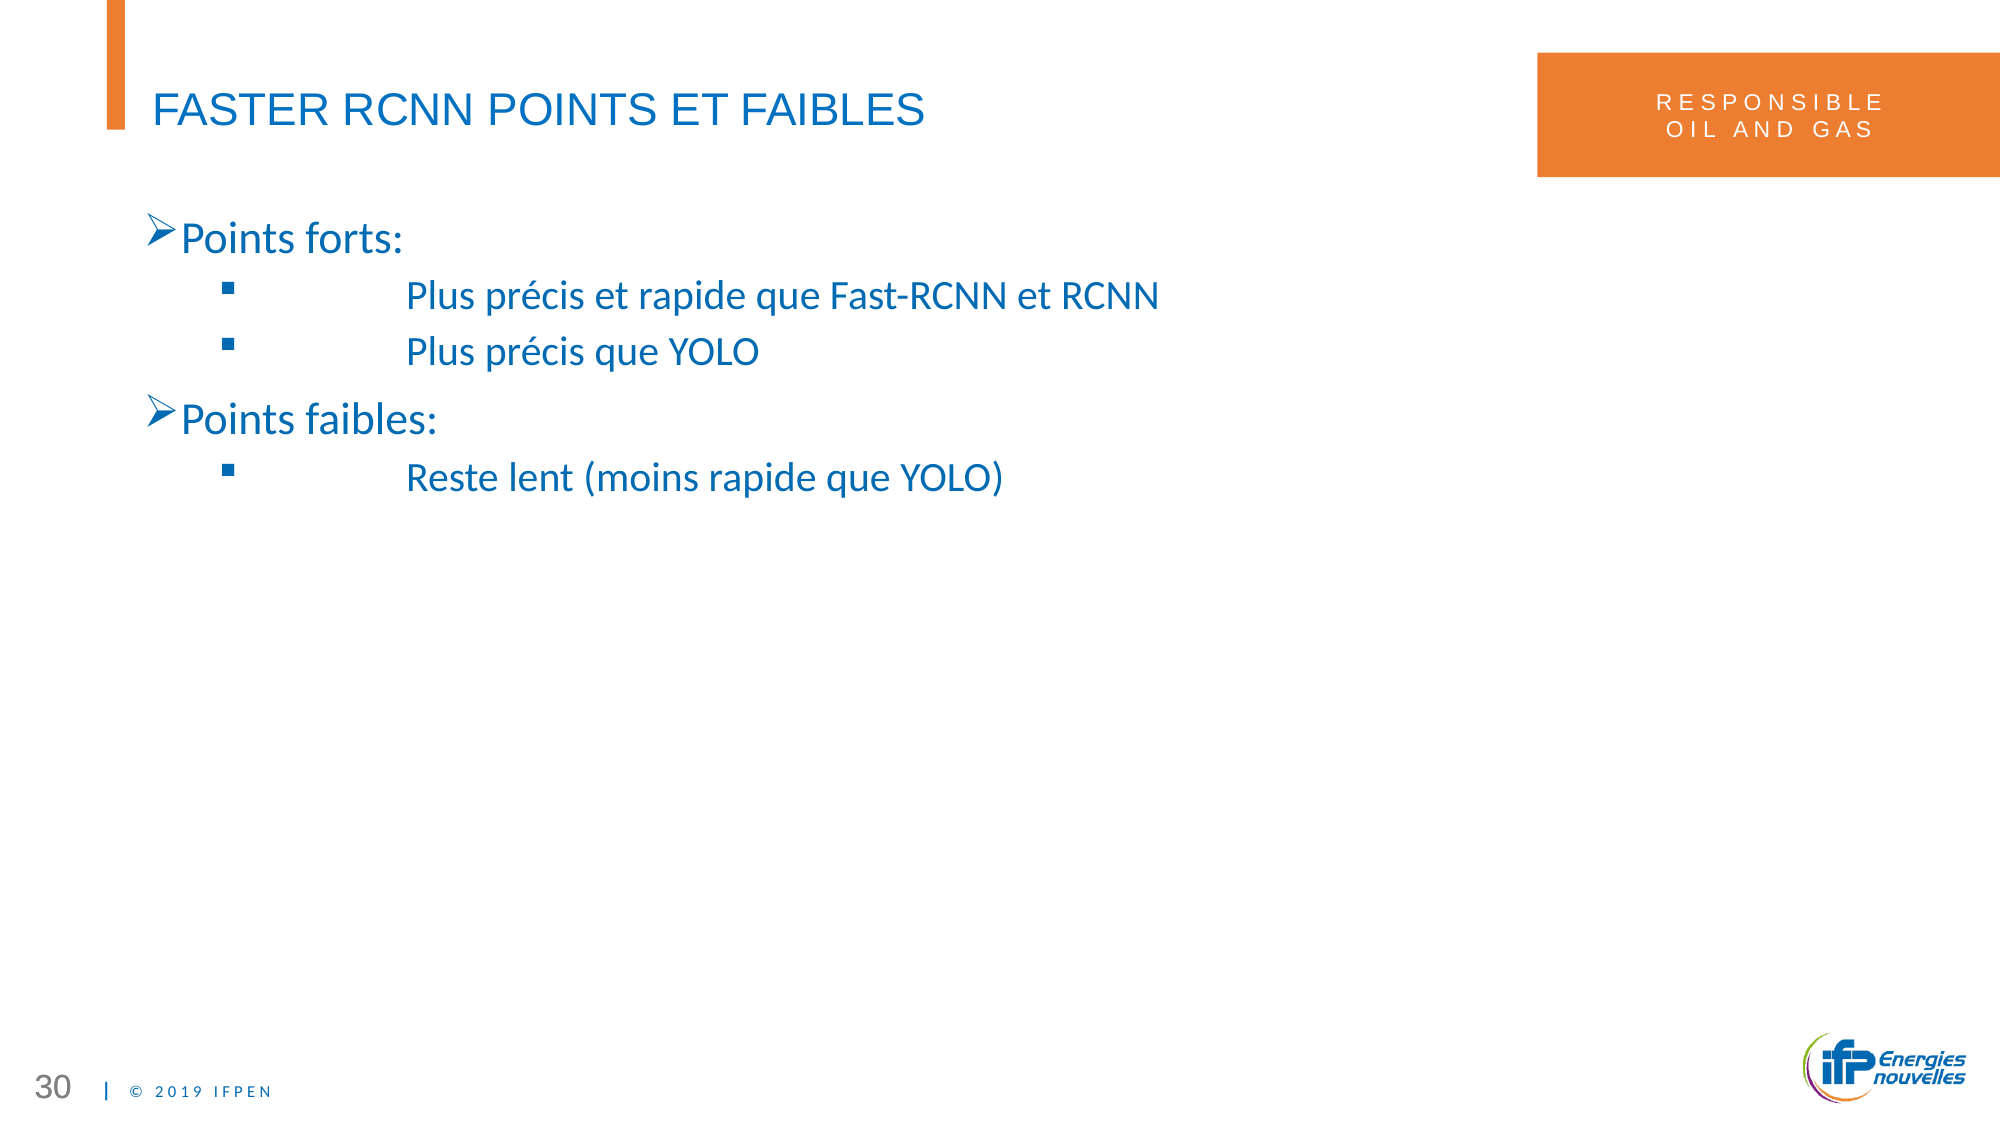

# FASTER RCNN POINTS ET FAIBLES
Points forts:
	Plus précis et rapide que Fast-RCNN et RCNN
	Plus précis que YOLO
Points faibles:
	Reste lent (moins rapide que YOLO)